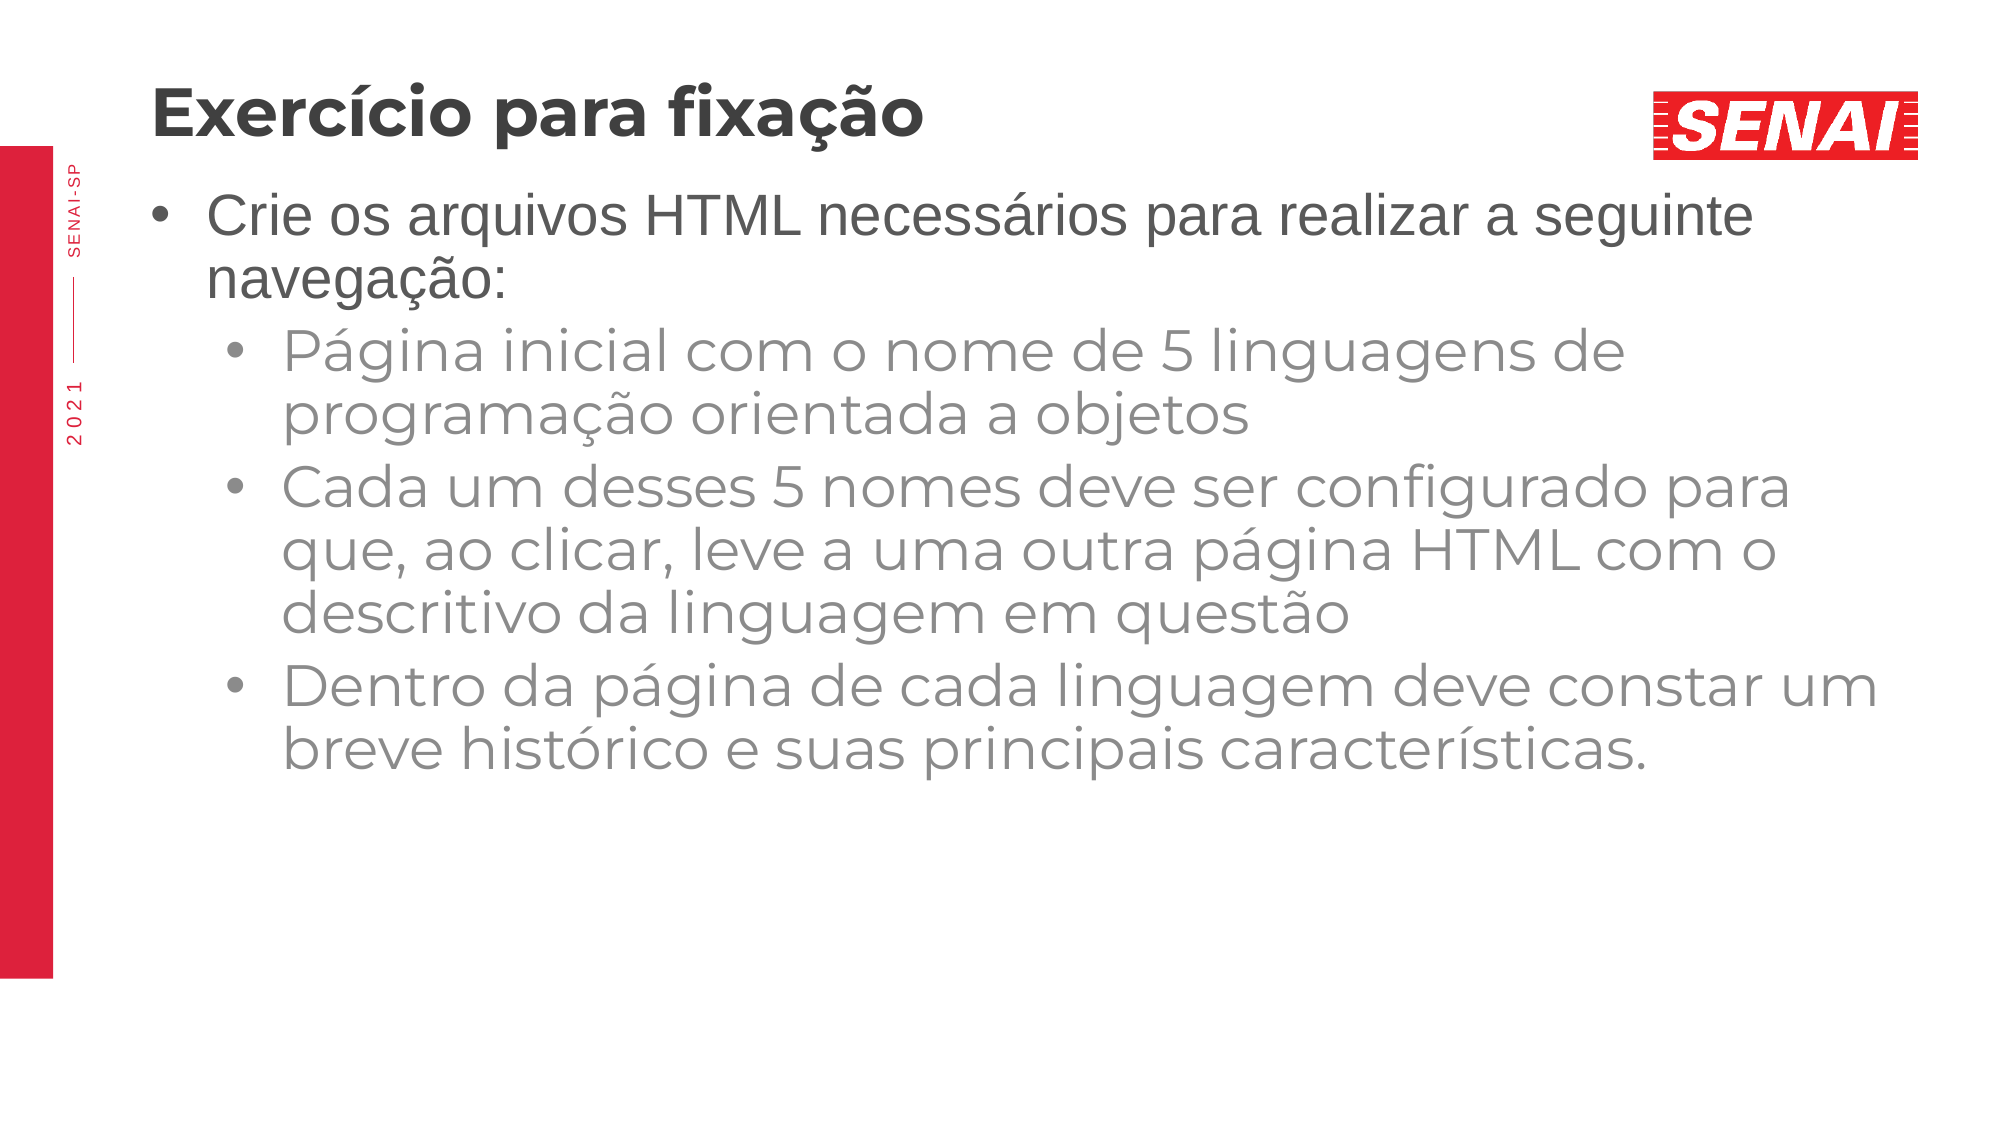

# Exercício para fixação
Crie os arquivos HTML necessários para realizar a seguinte navegação:
Página inicial com o nome de 5 linguagens de programação orientada a objetos
Cada um desses 5 nomes deve ser configurado para que, ao clicar, leve a uma outra página HTML com o descritivo da linguagem em questão
Dentro da página de cada linguagem deve constar um breve histórico e suas principais características.